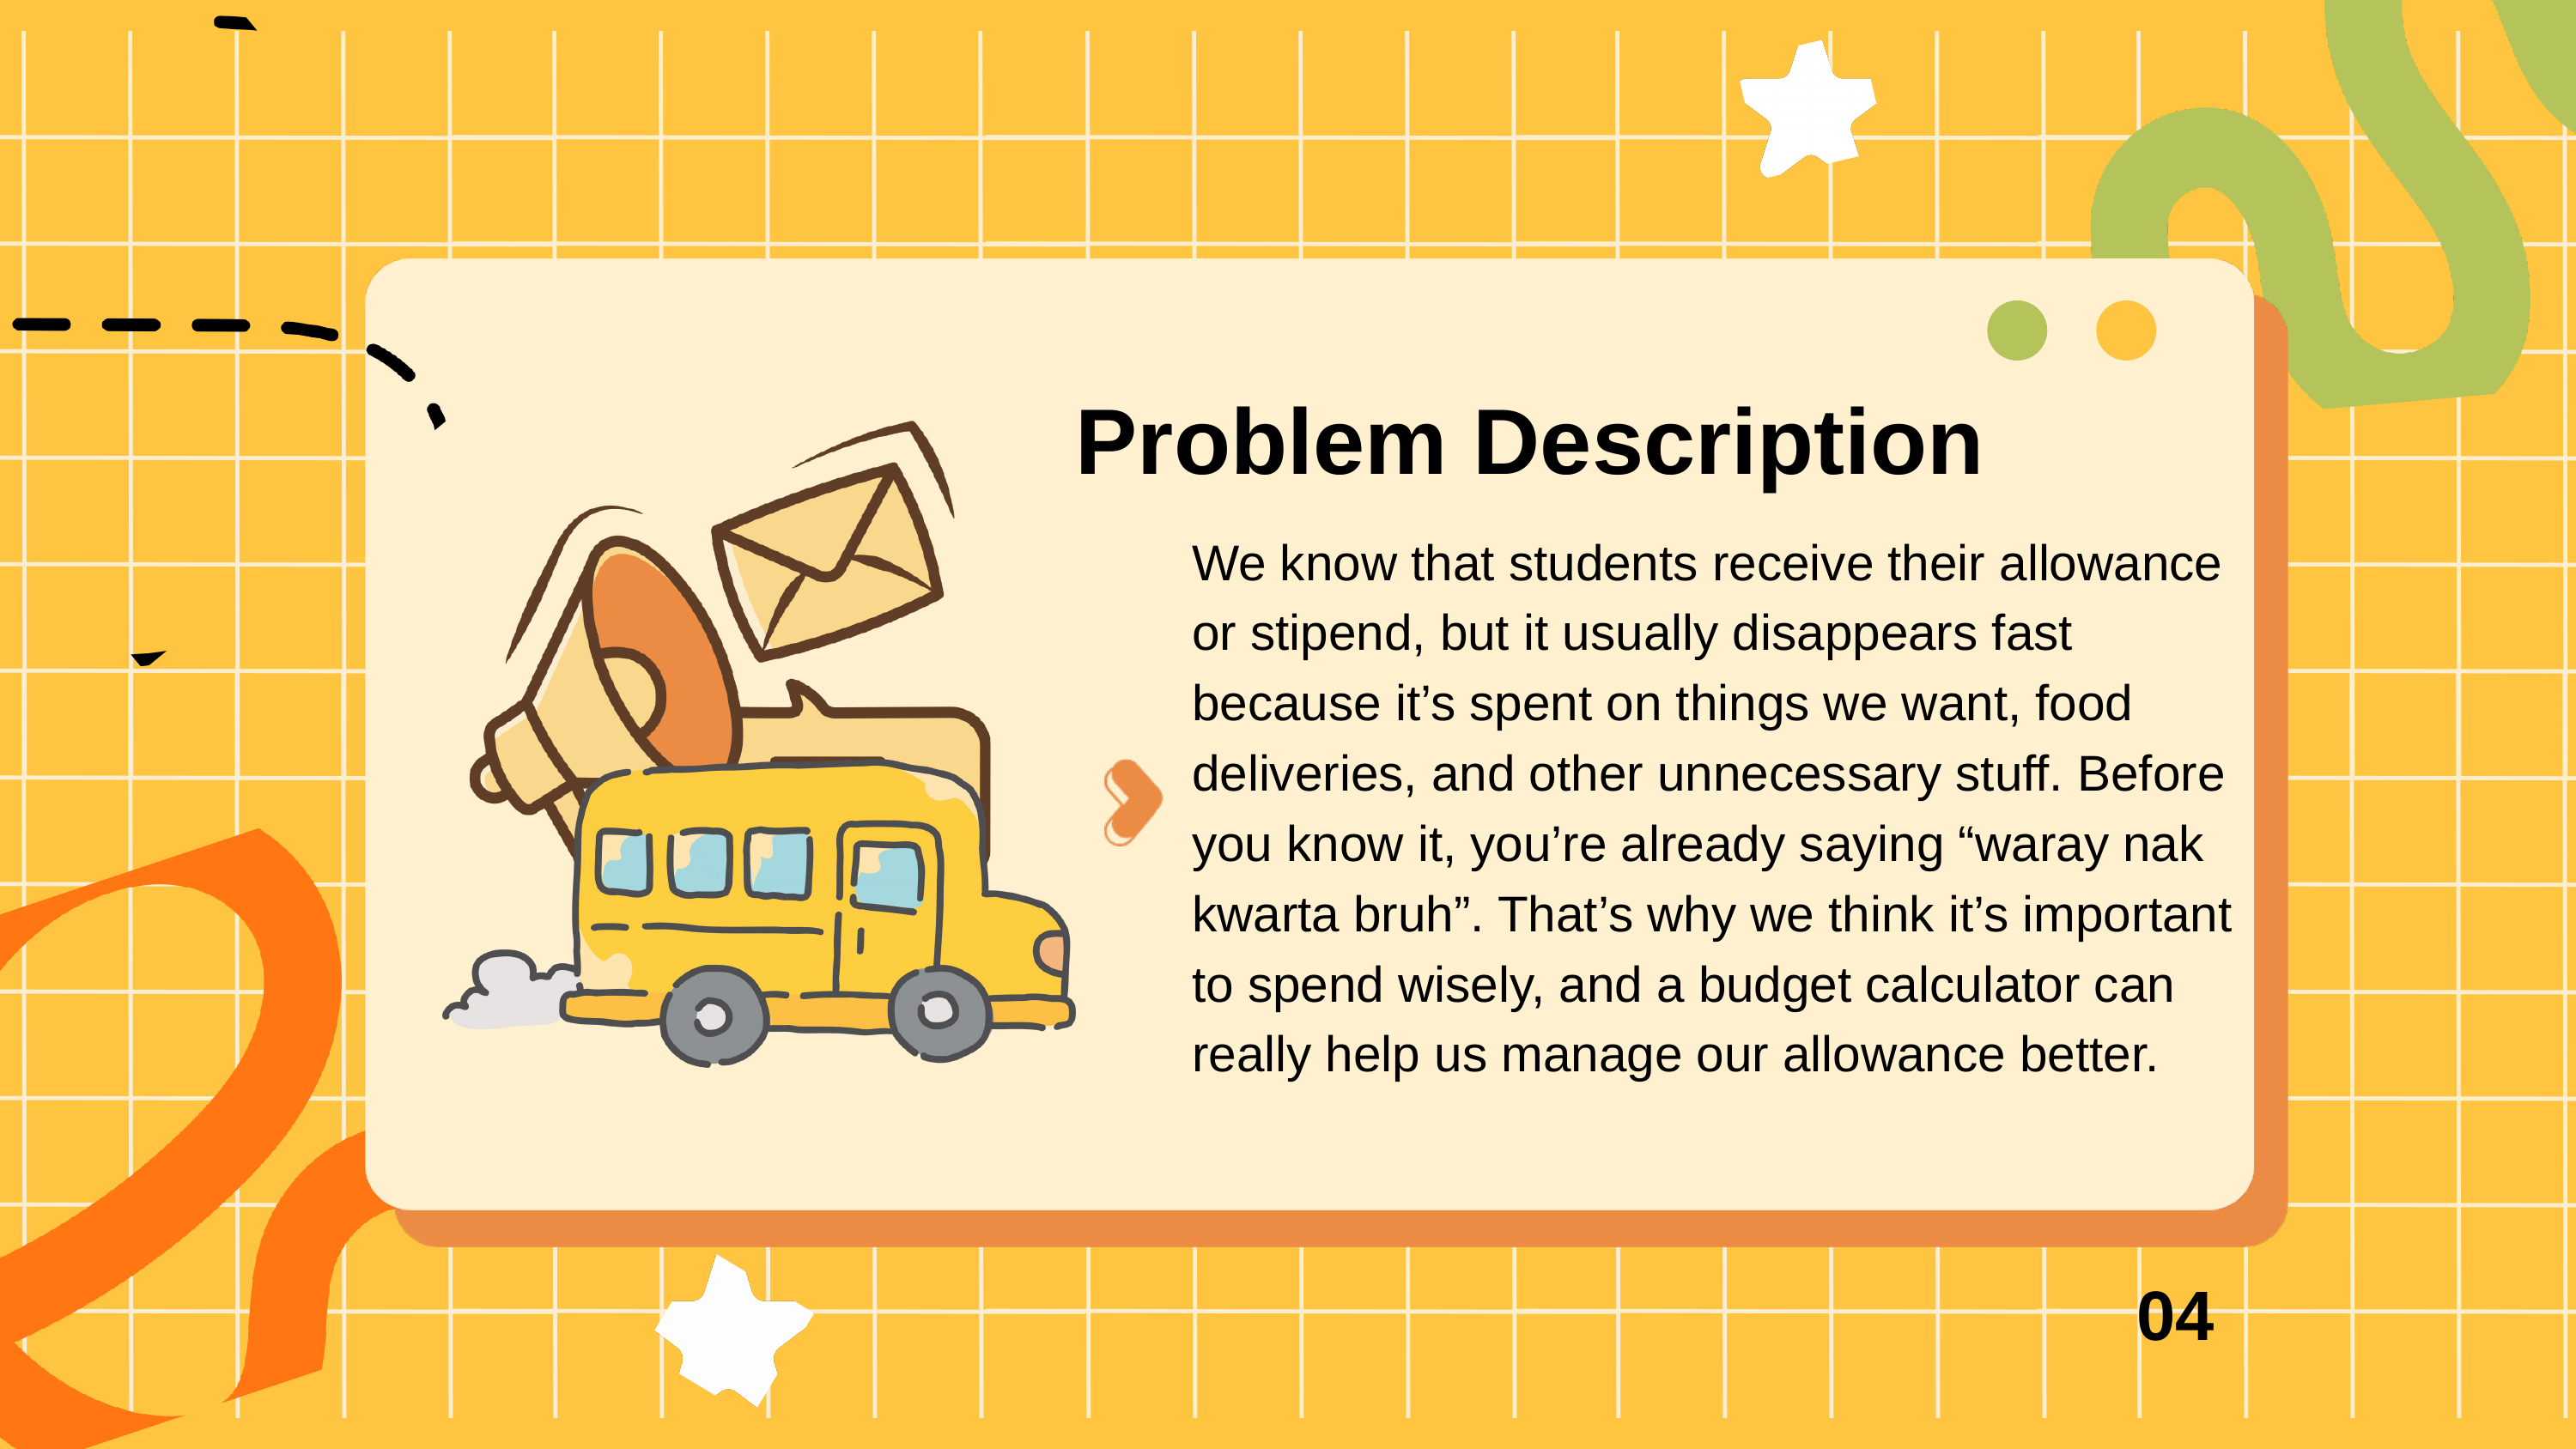

Problem Description

We know that students receive their allowance or stipend, but it usually disappears fast because it’s spent on things we want, food deliveries, and other unnecessary stuff. Before you know it, you’re already saying “waray nak kwarta bruh”. That’s why we think it’s important to spend wisely, and a budget calculator can really help us manage our allowance better.

04